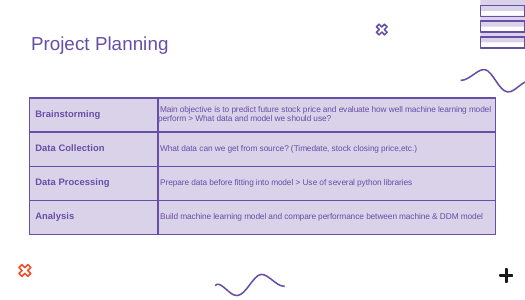

# Project Planning

| Brainstorming | Main objective is to predict future stock price and evaluate how well machine learning model perform > What data and model we should use? |
| --- | --- |
| Data Collection | What data can we get from source? (Timedate, stock closing price,etc.) |
| Data Processing | Prepare data before fitting into model > Use of several python libraries |
| Analysis | Build machine learning model and compare performance between machine & DDM model |